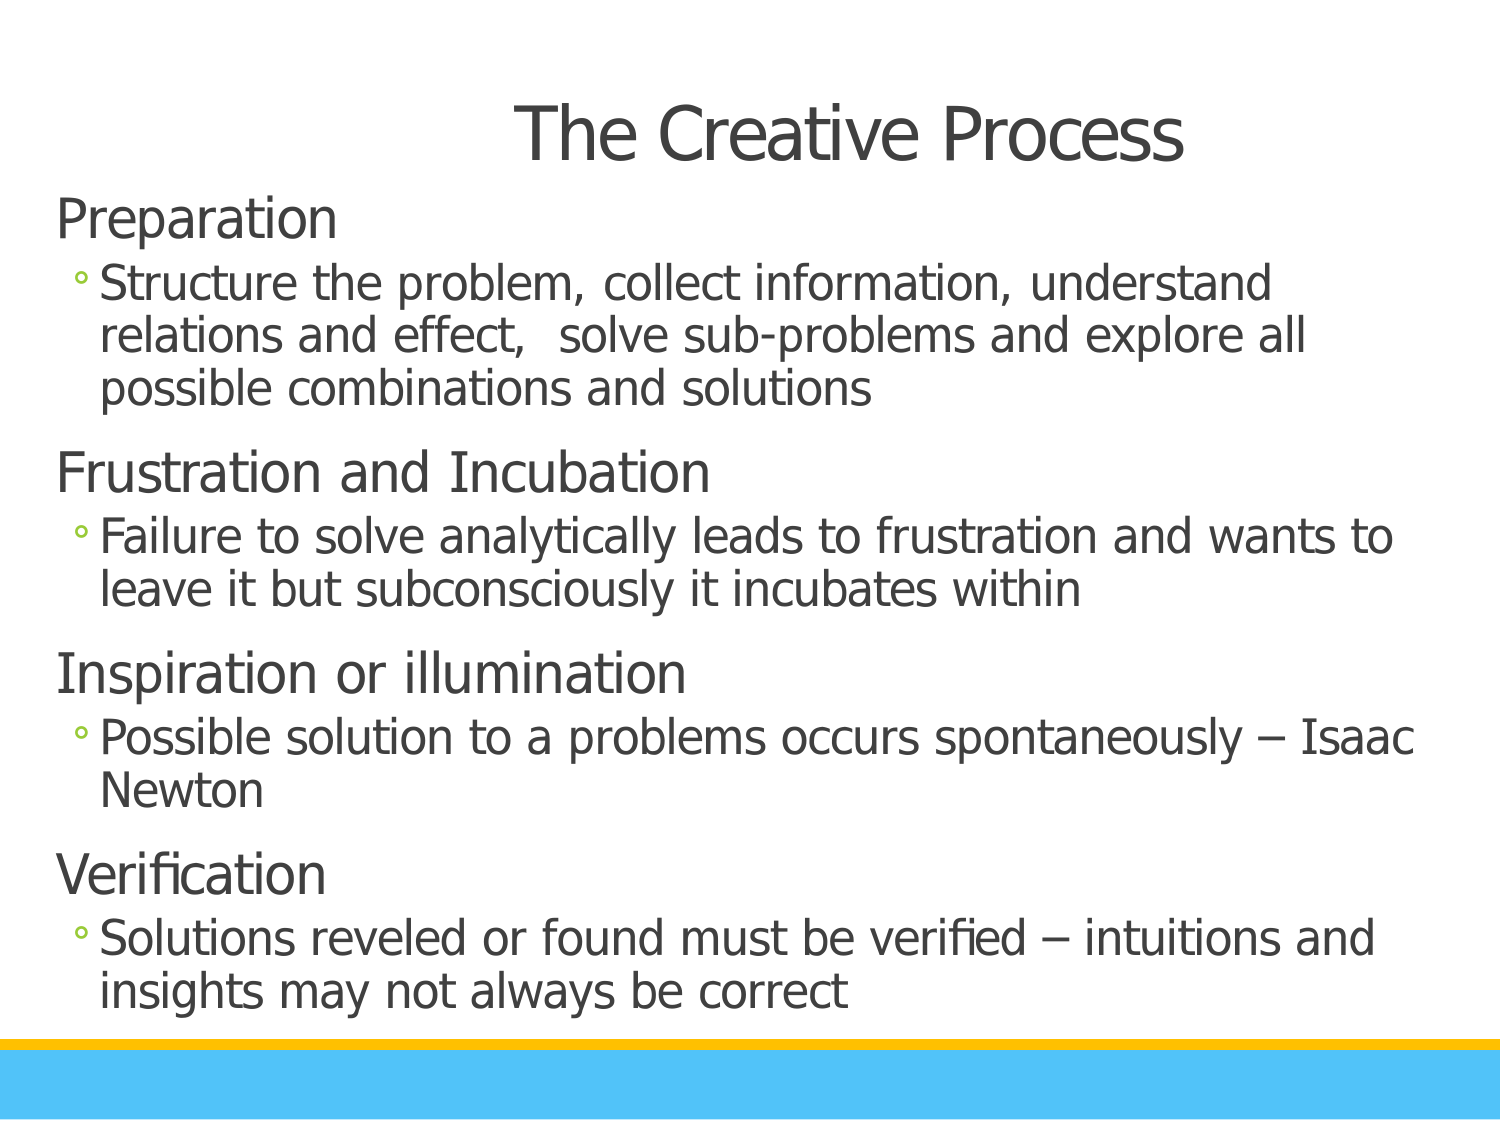

The Creative Process
Preparation
Structure the problem, collect information, understand relations and effect,  solve sub-problems and explore all possible combinations and solutions
Frustration and Incubation
Failure to solve analytically leads to frustration and wants to leave it but subconsciously it incubates within
Inspiration or illumination
Possible solution to a problems occurs spontaneously – Isaac Newton
Verification
Solutions reveled or found must be verified – intuitions and insights may not always be correct